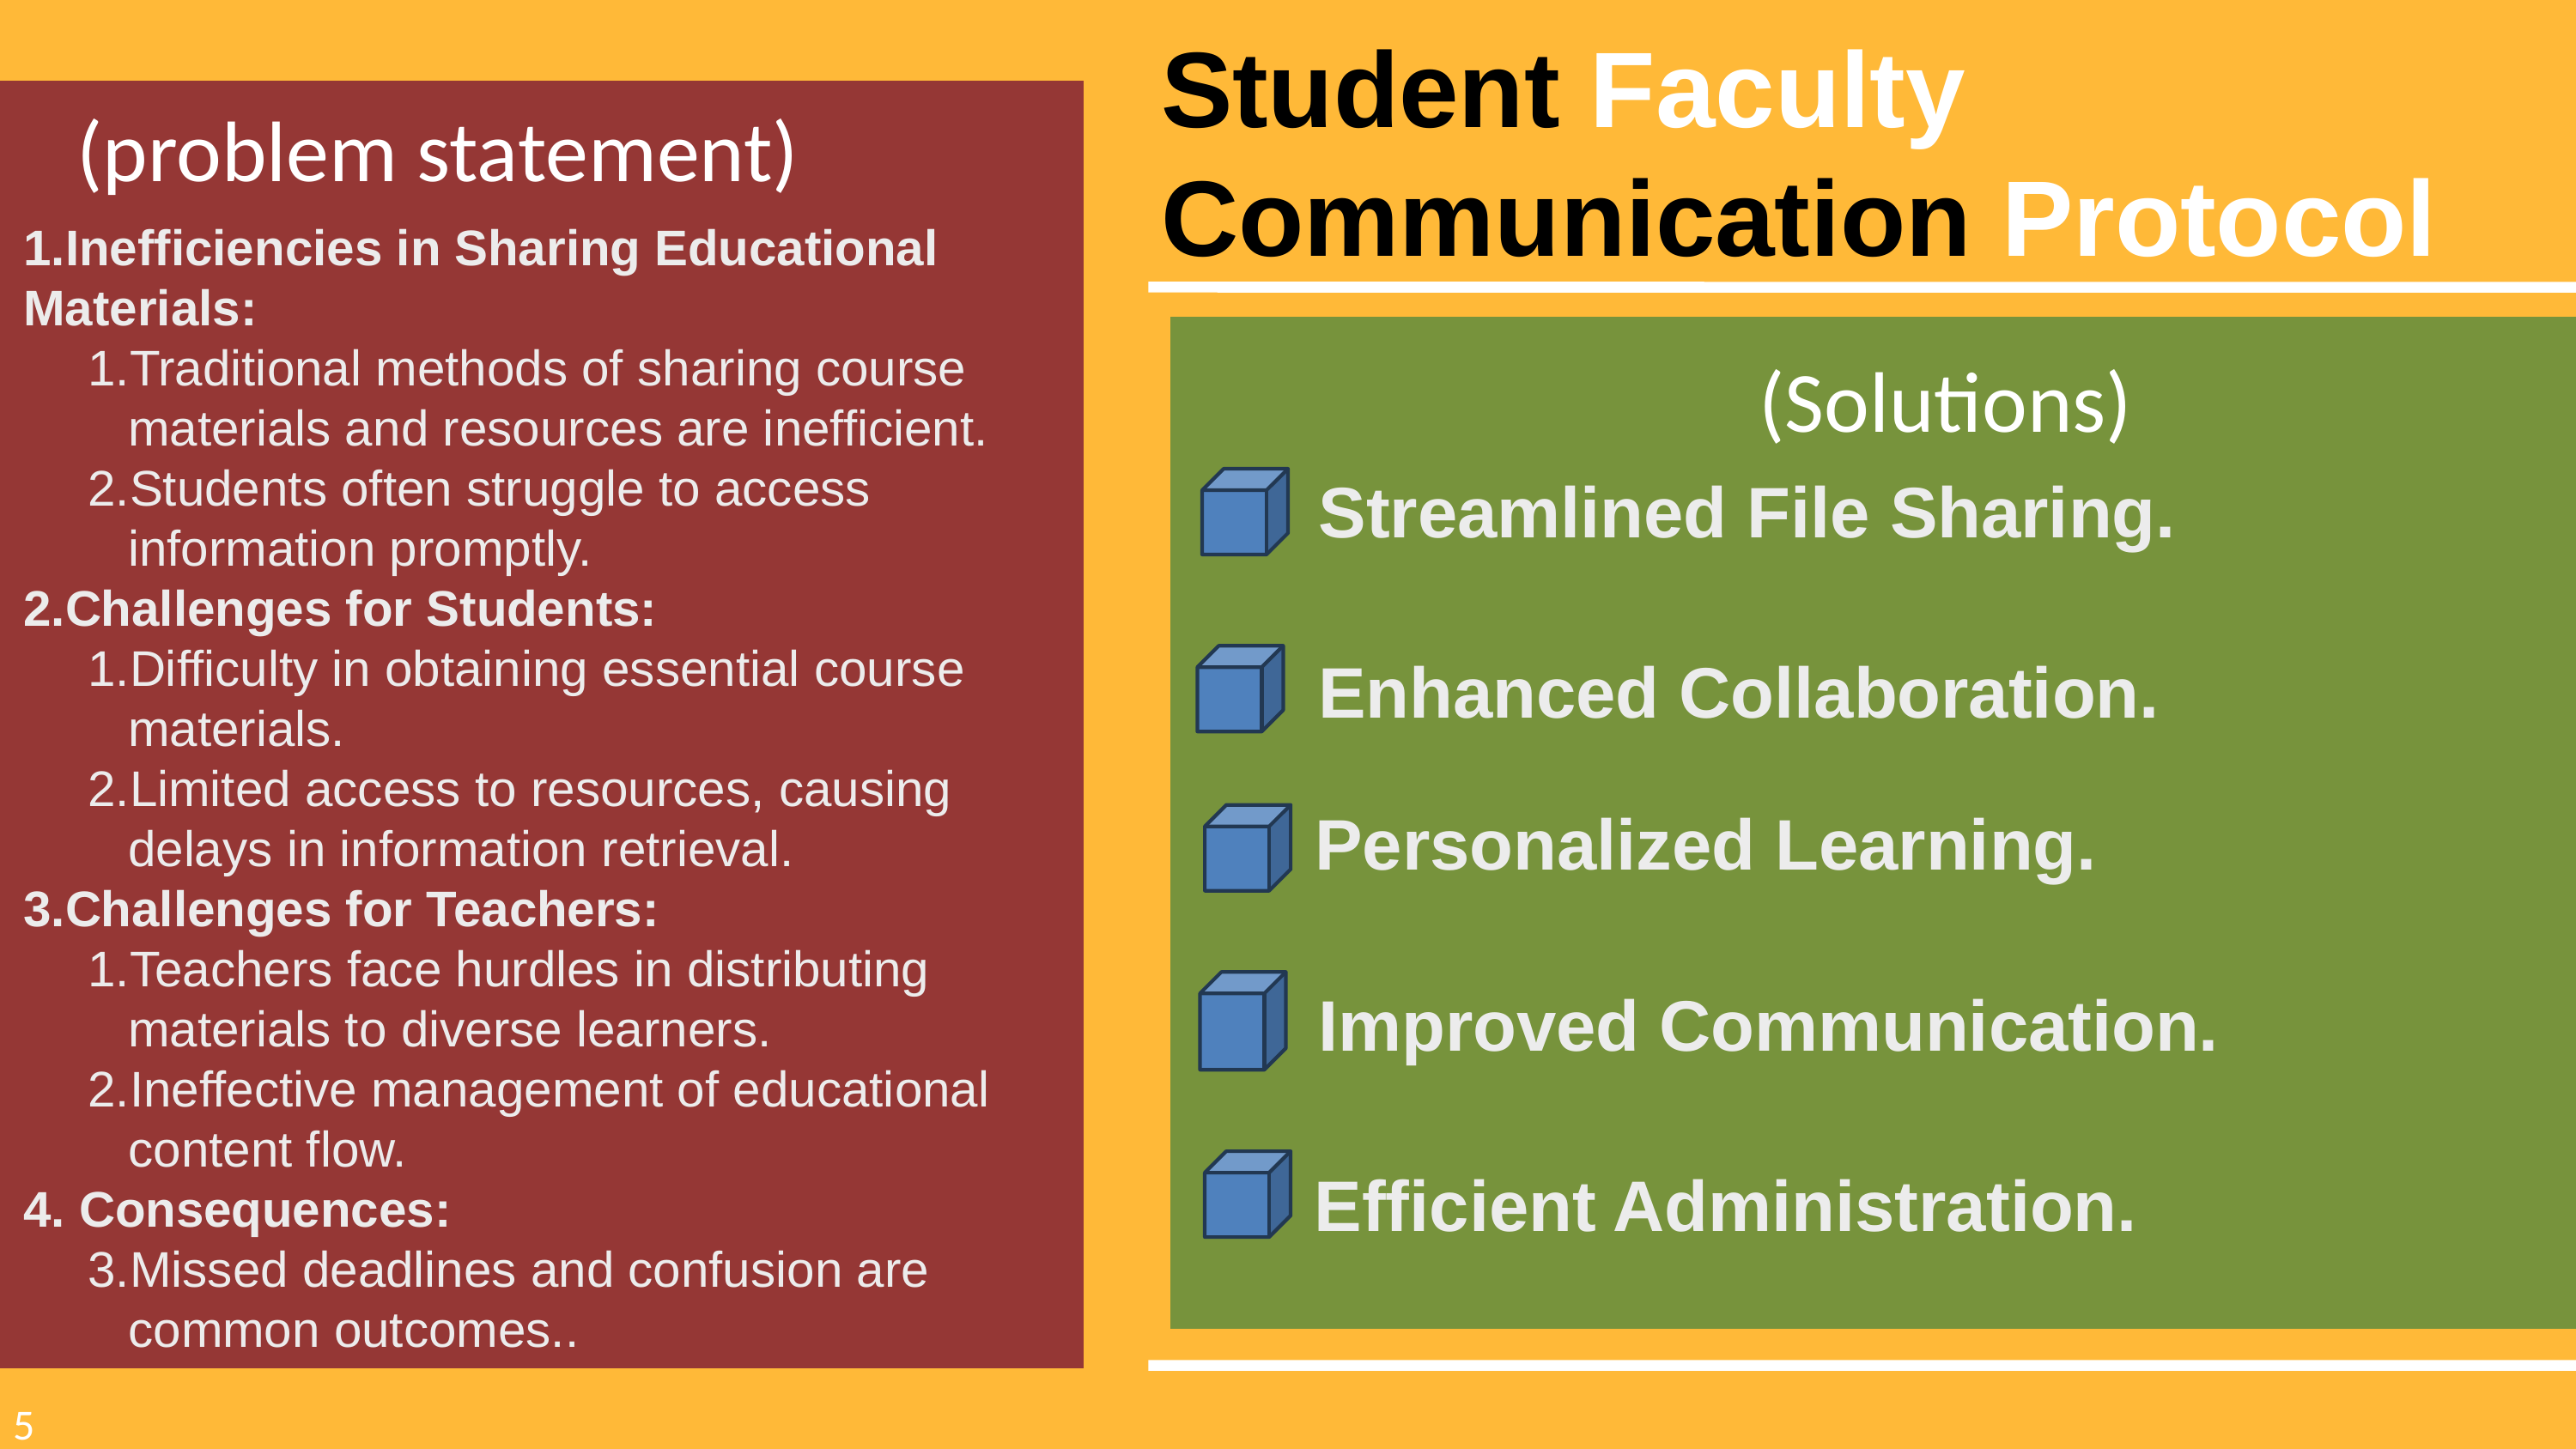

Student Faculty Communication Protocol

(problem statement)
Inefficiencies in Sharing Educational Materials:
Traditional methods of sharing course materials and resources are inefficient.
Students often struggle to access information promptly.
Challenges for Students:
Difficulty in obtaining essential course materials.
Limited access to resources, causing delays in information retrieval.
Challenges for Teachers:
Teachers face hurdles in distributing materials to diverse learners.
Ineffective management of educational content flow.
4. Consequences:
Missed deadlines and confusion are common outcomes..

(Solutions)
Streamlined File Sharing.

 Enhanced Collaboration.

Personalized Learning.

Improved Communication.

Efficient Administration.

5